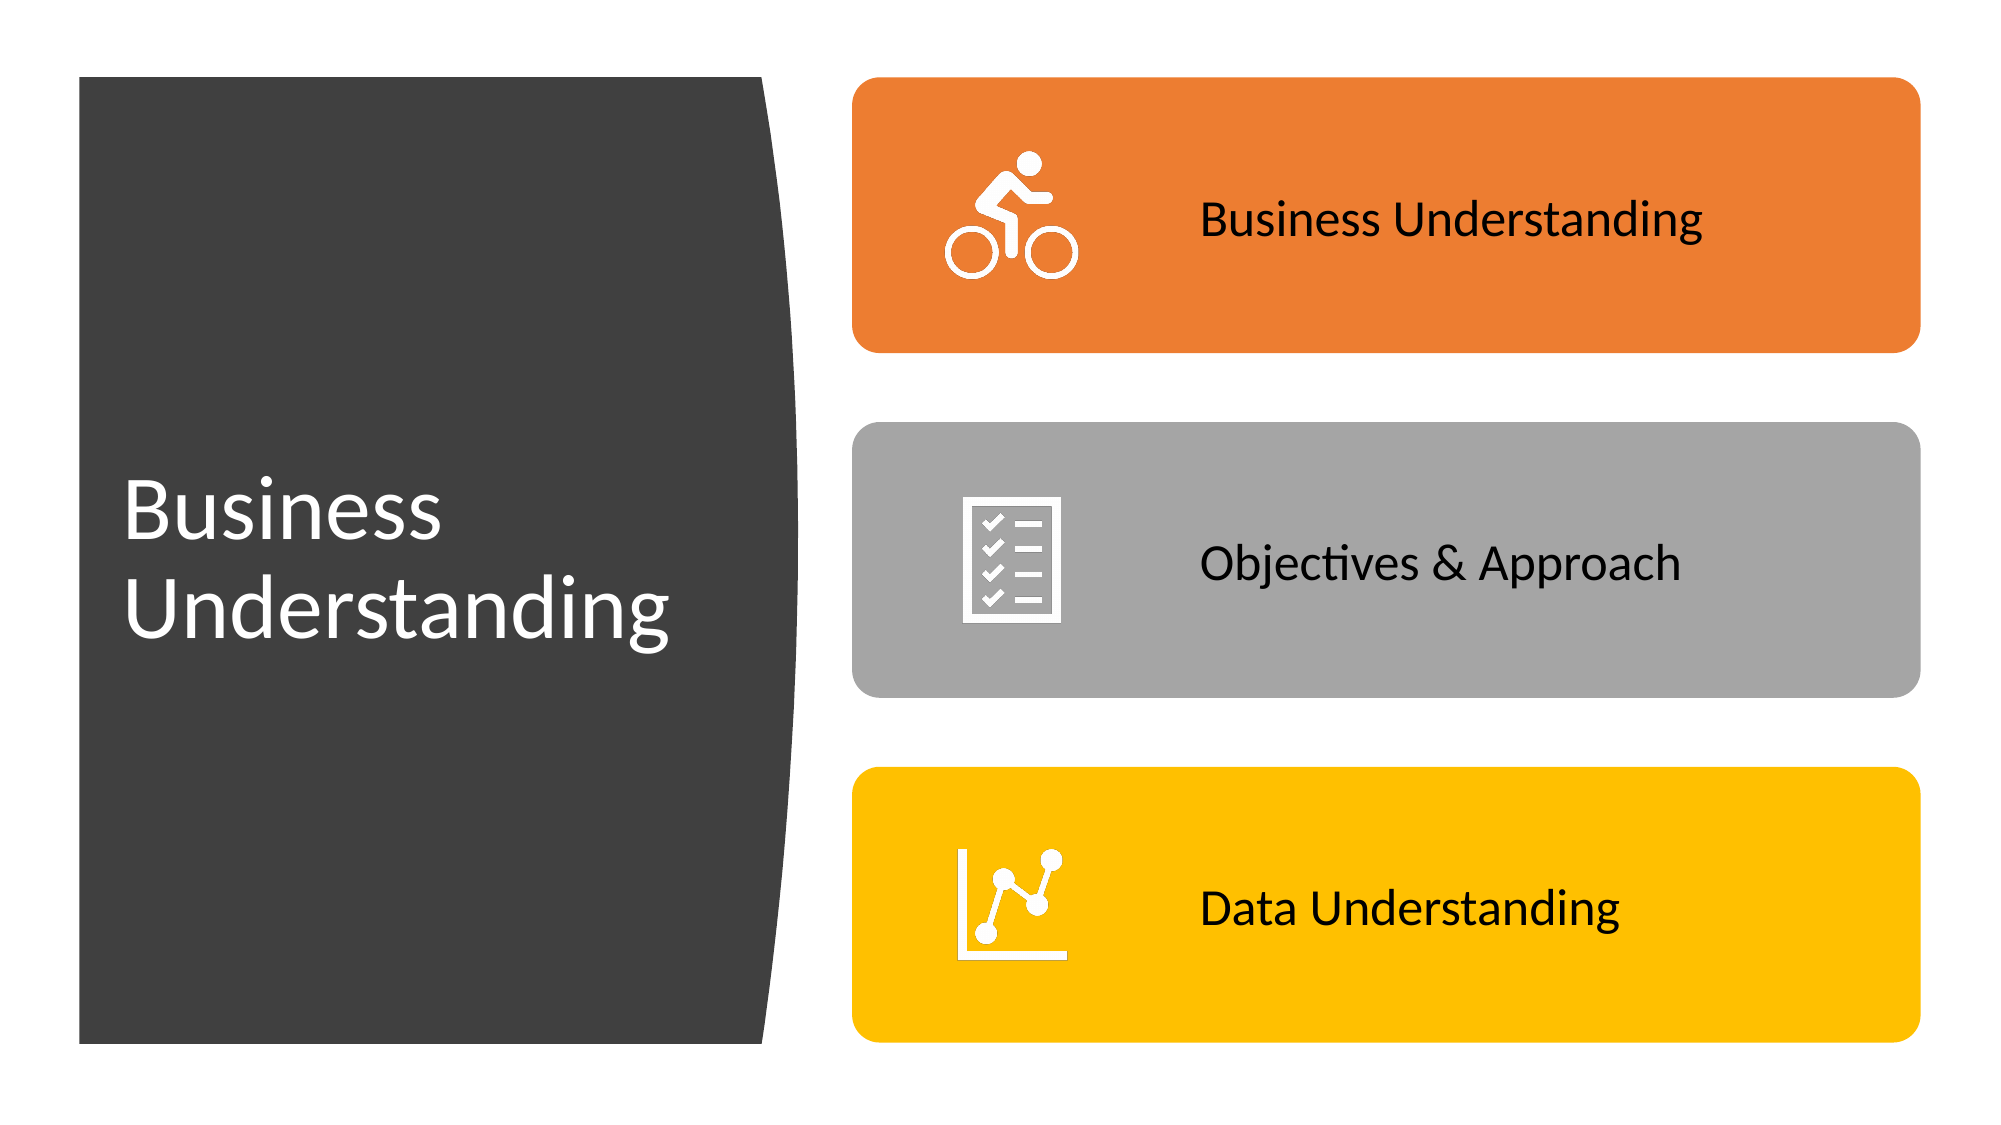

Business Understanding
Objectives & Approach
Data Understanding

# Business Understanding